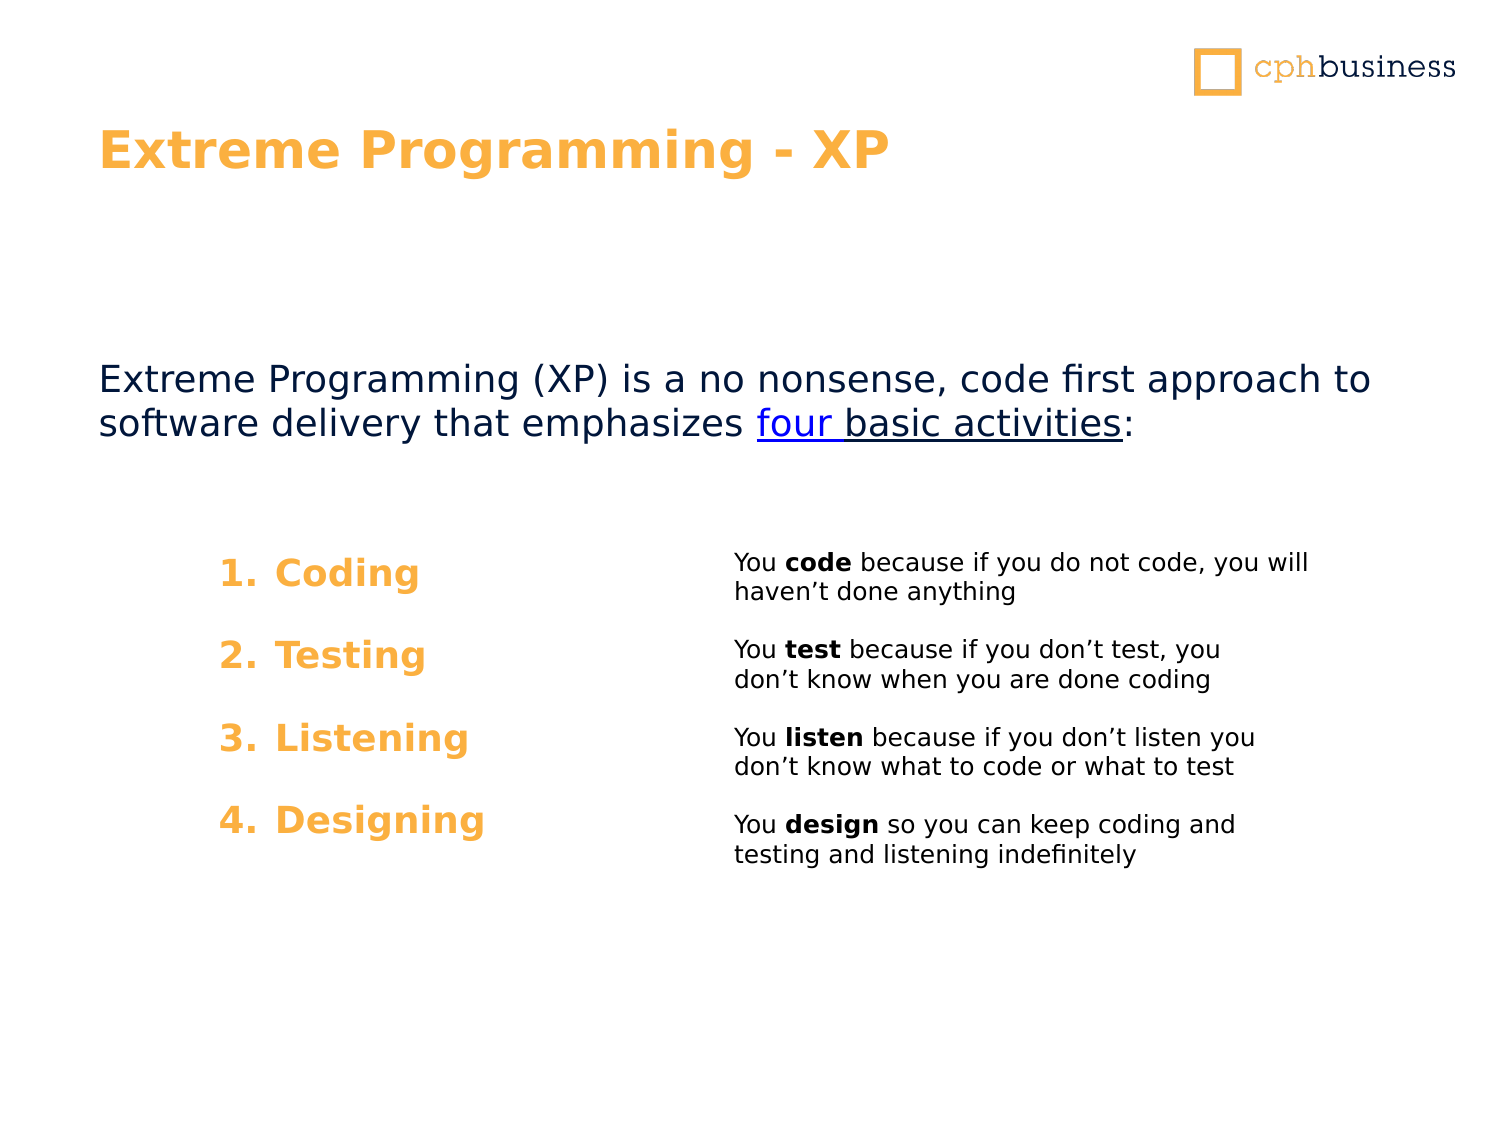

Extreme Programming - XP
Extreme Programming (XP) is a no nonsense, code first approach to software delivery that emphasizes four basic activities:

Coding
Testing
Listening
Designing
You code because if you do not code, you will haven’t done anything
You test because if you don’t test, you don’t know when you are done coding
You listen because if you don’t listen you don’t know what to code or what to test
You design so you can keep coding and testing and listening indefinitely